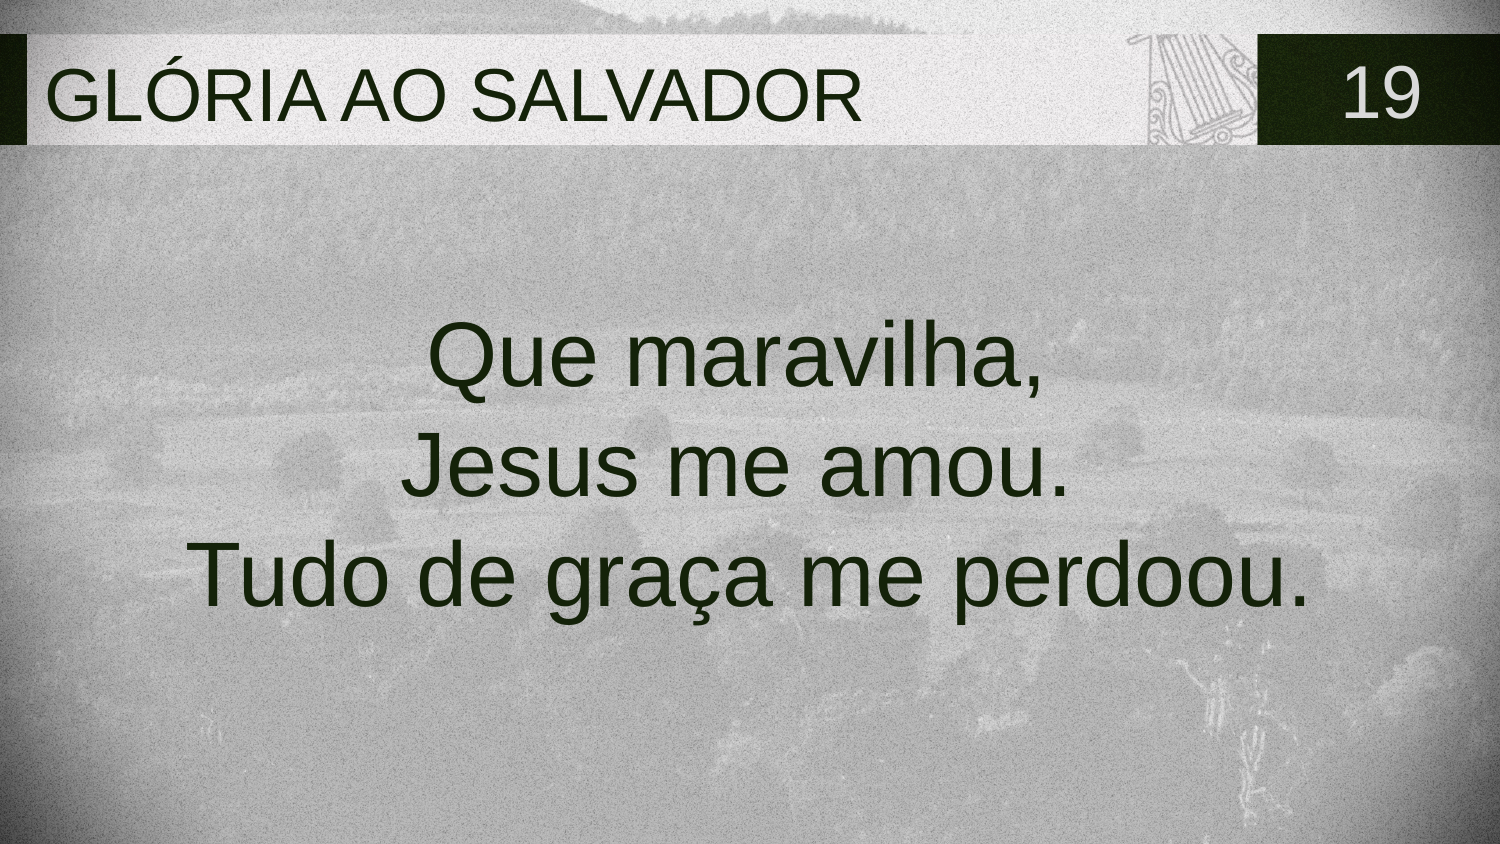

# GLÓRIA AO SALVADOR
19
Que maravilha,
Jesus me amou.
Tudo de graça me perdoou.